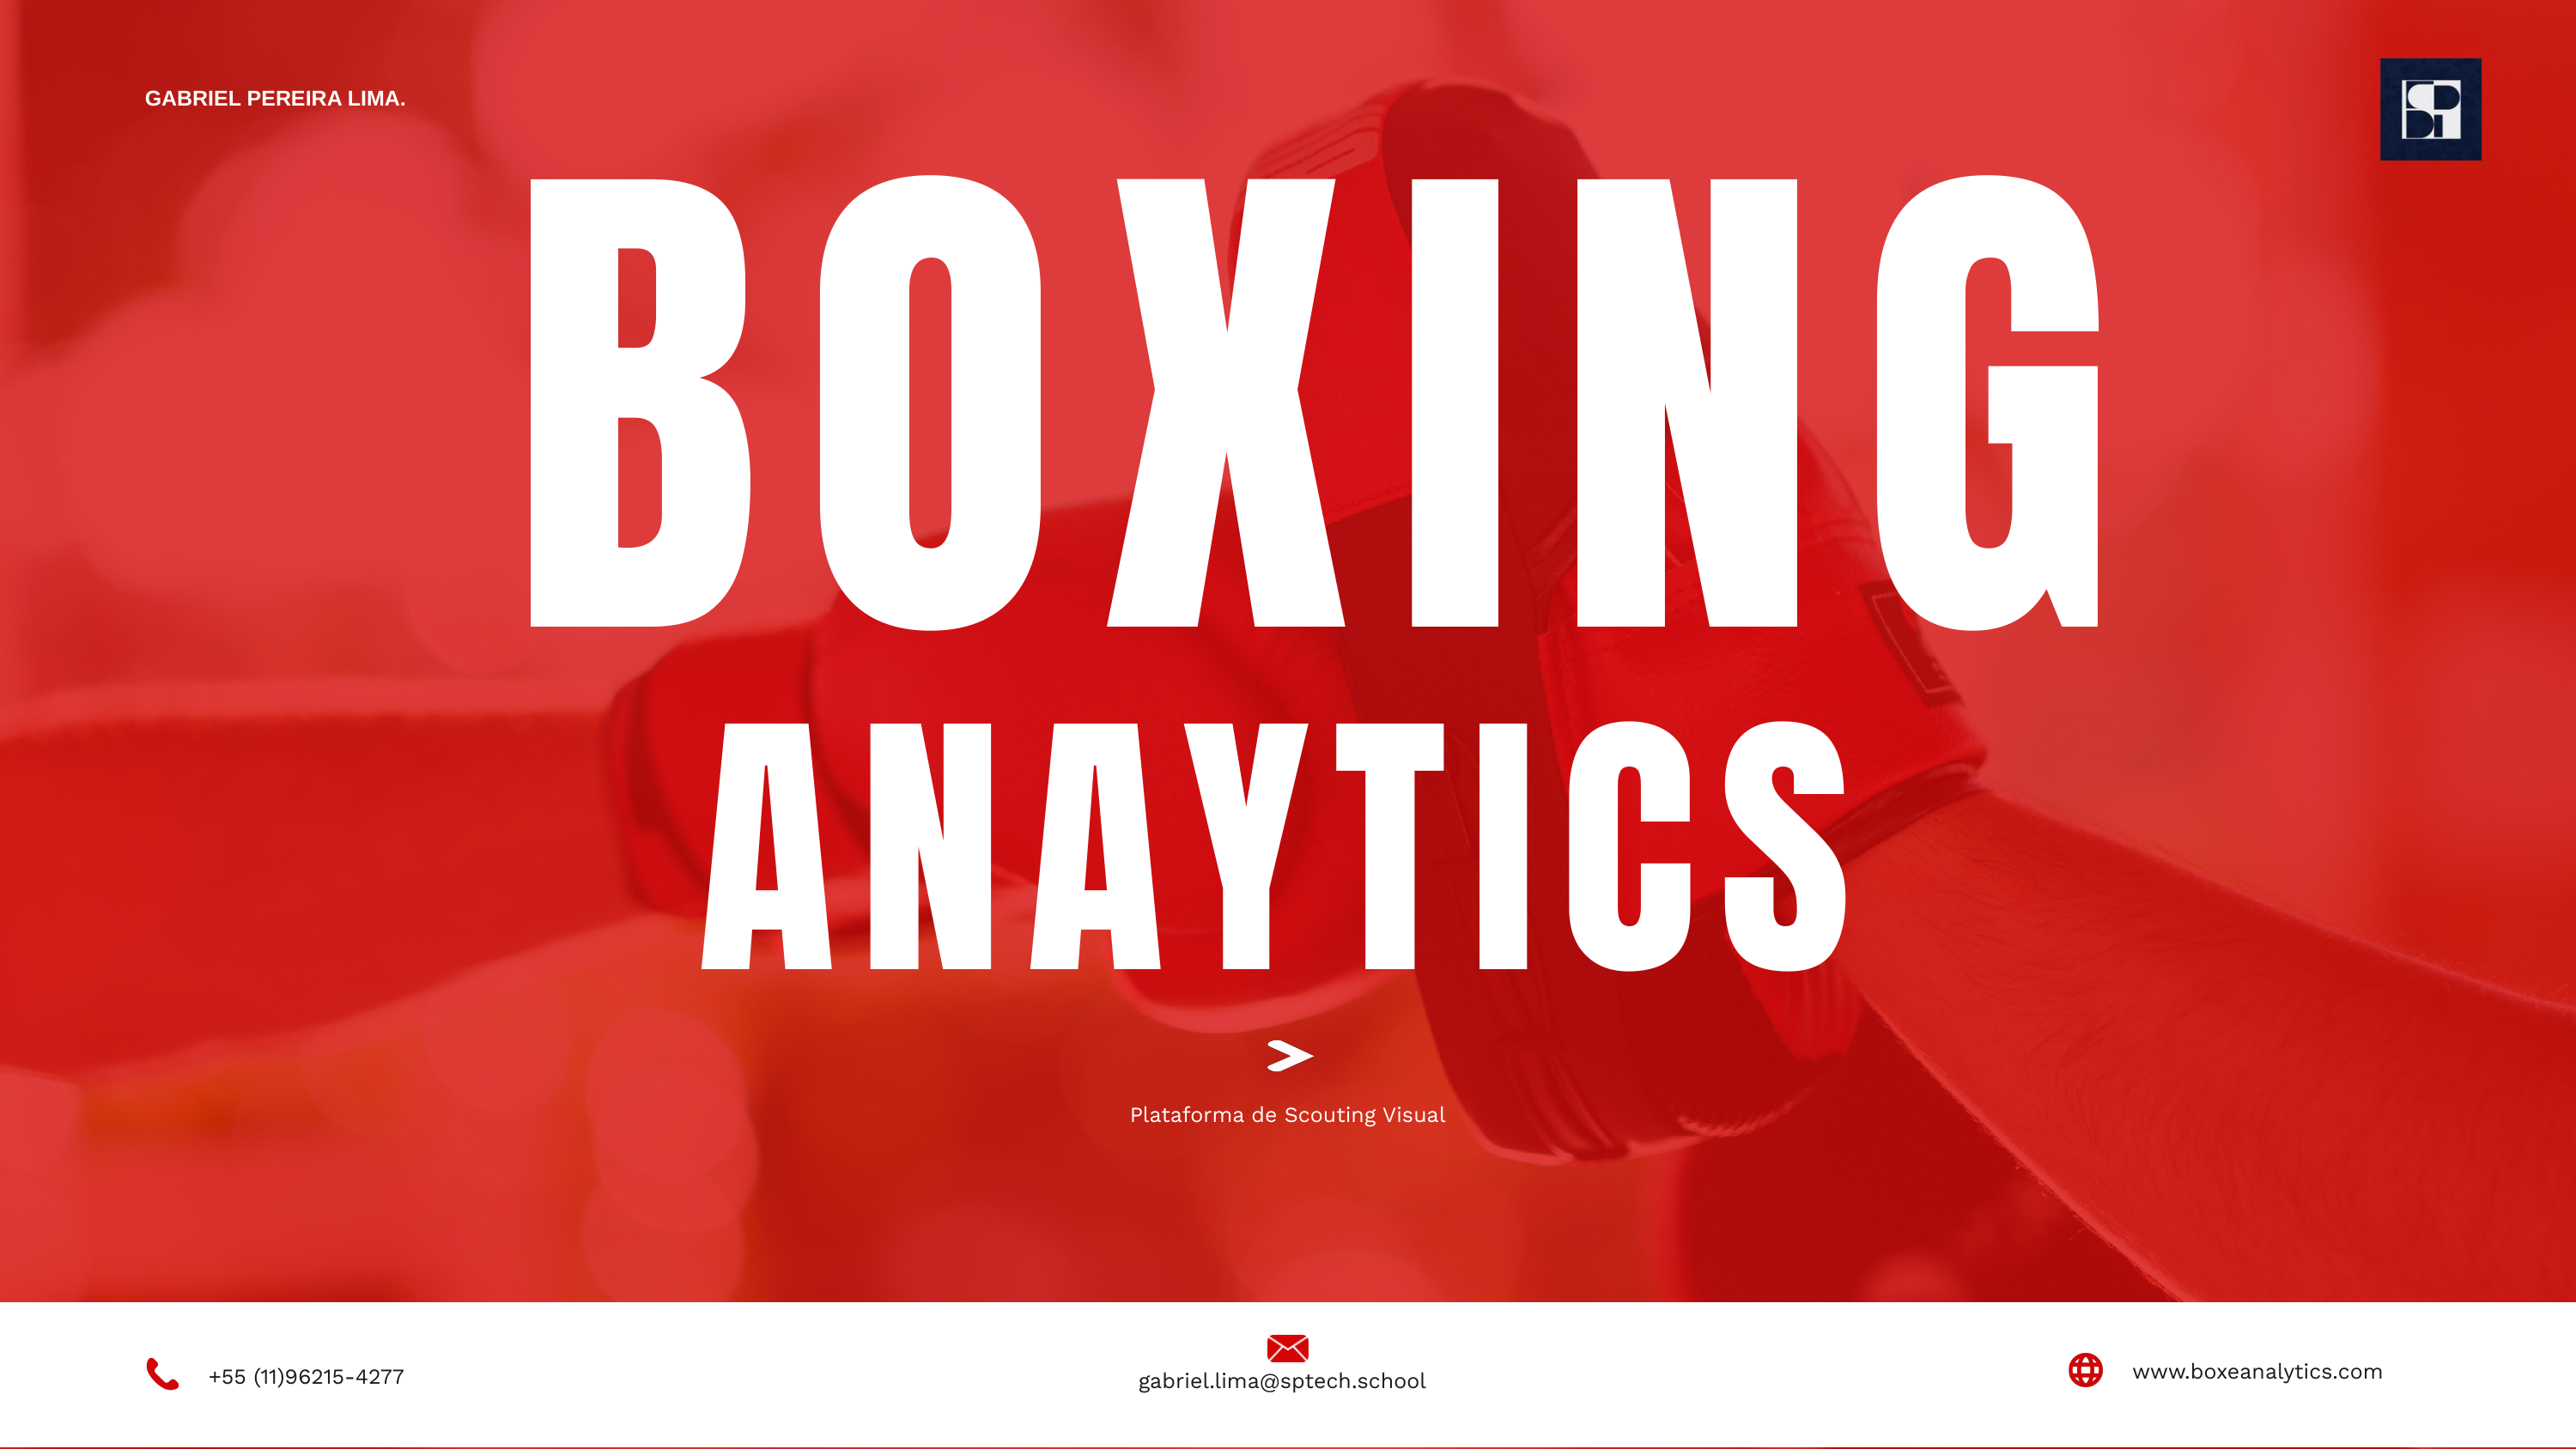

BOXING

GABRIEL PEREIRA LIMA.
ANAYTICS

Plataforma de Scouting Visual

www.boxeanalytics.com

+55 (11)96215-4277
gabriel.lima@sptech.school